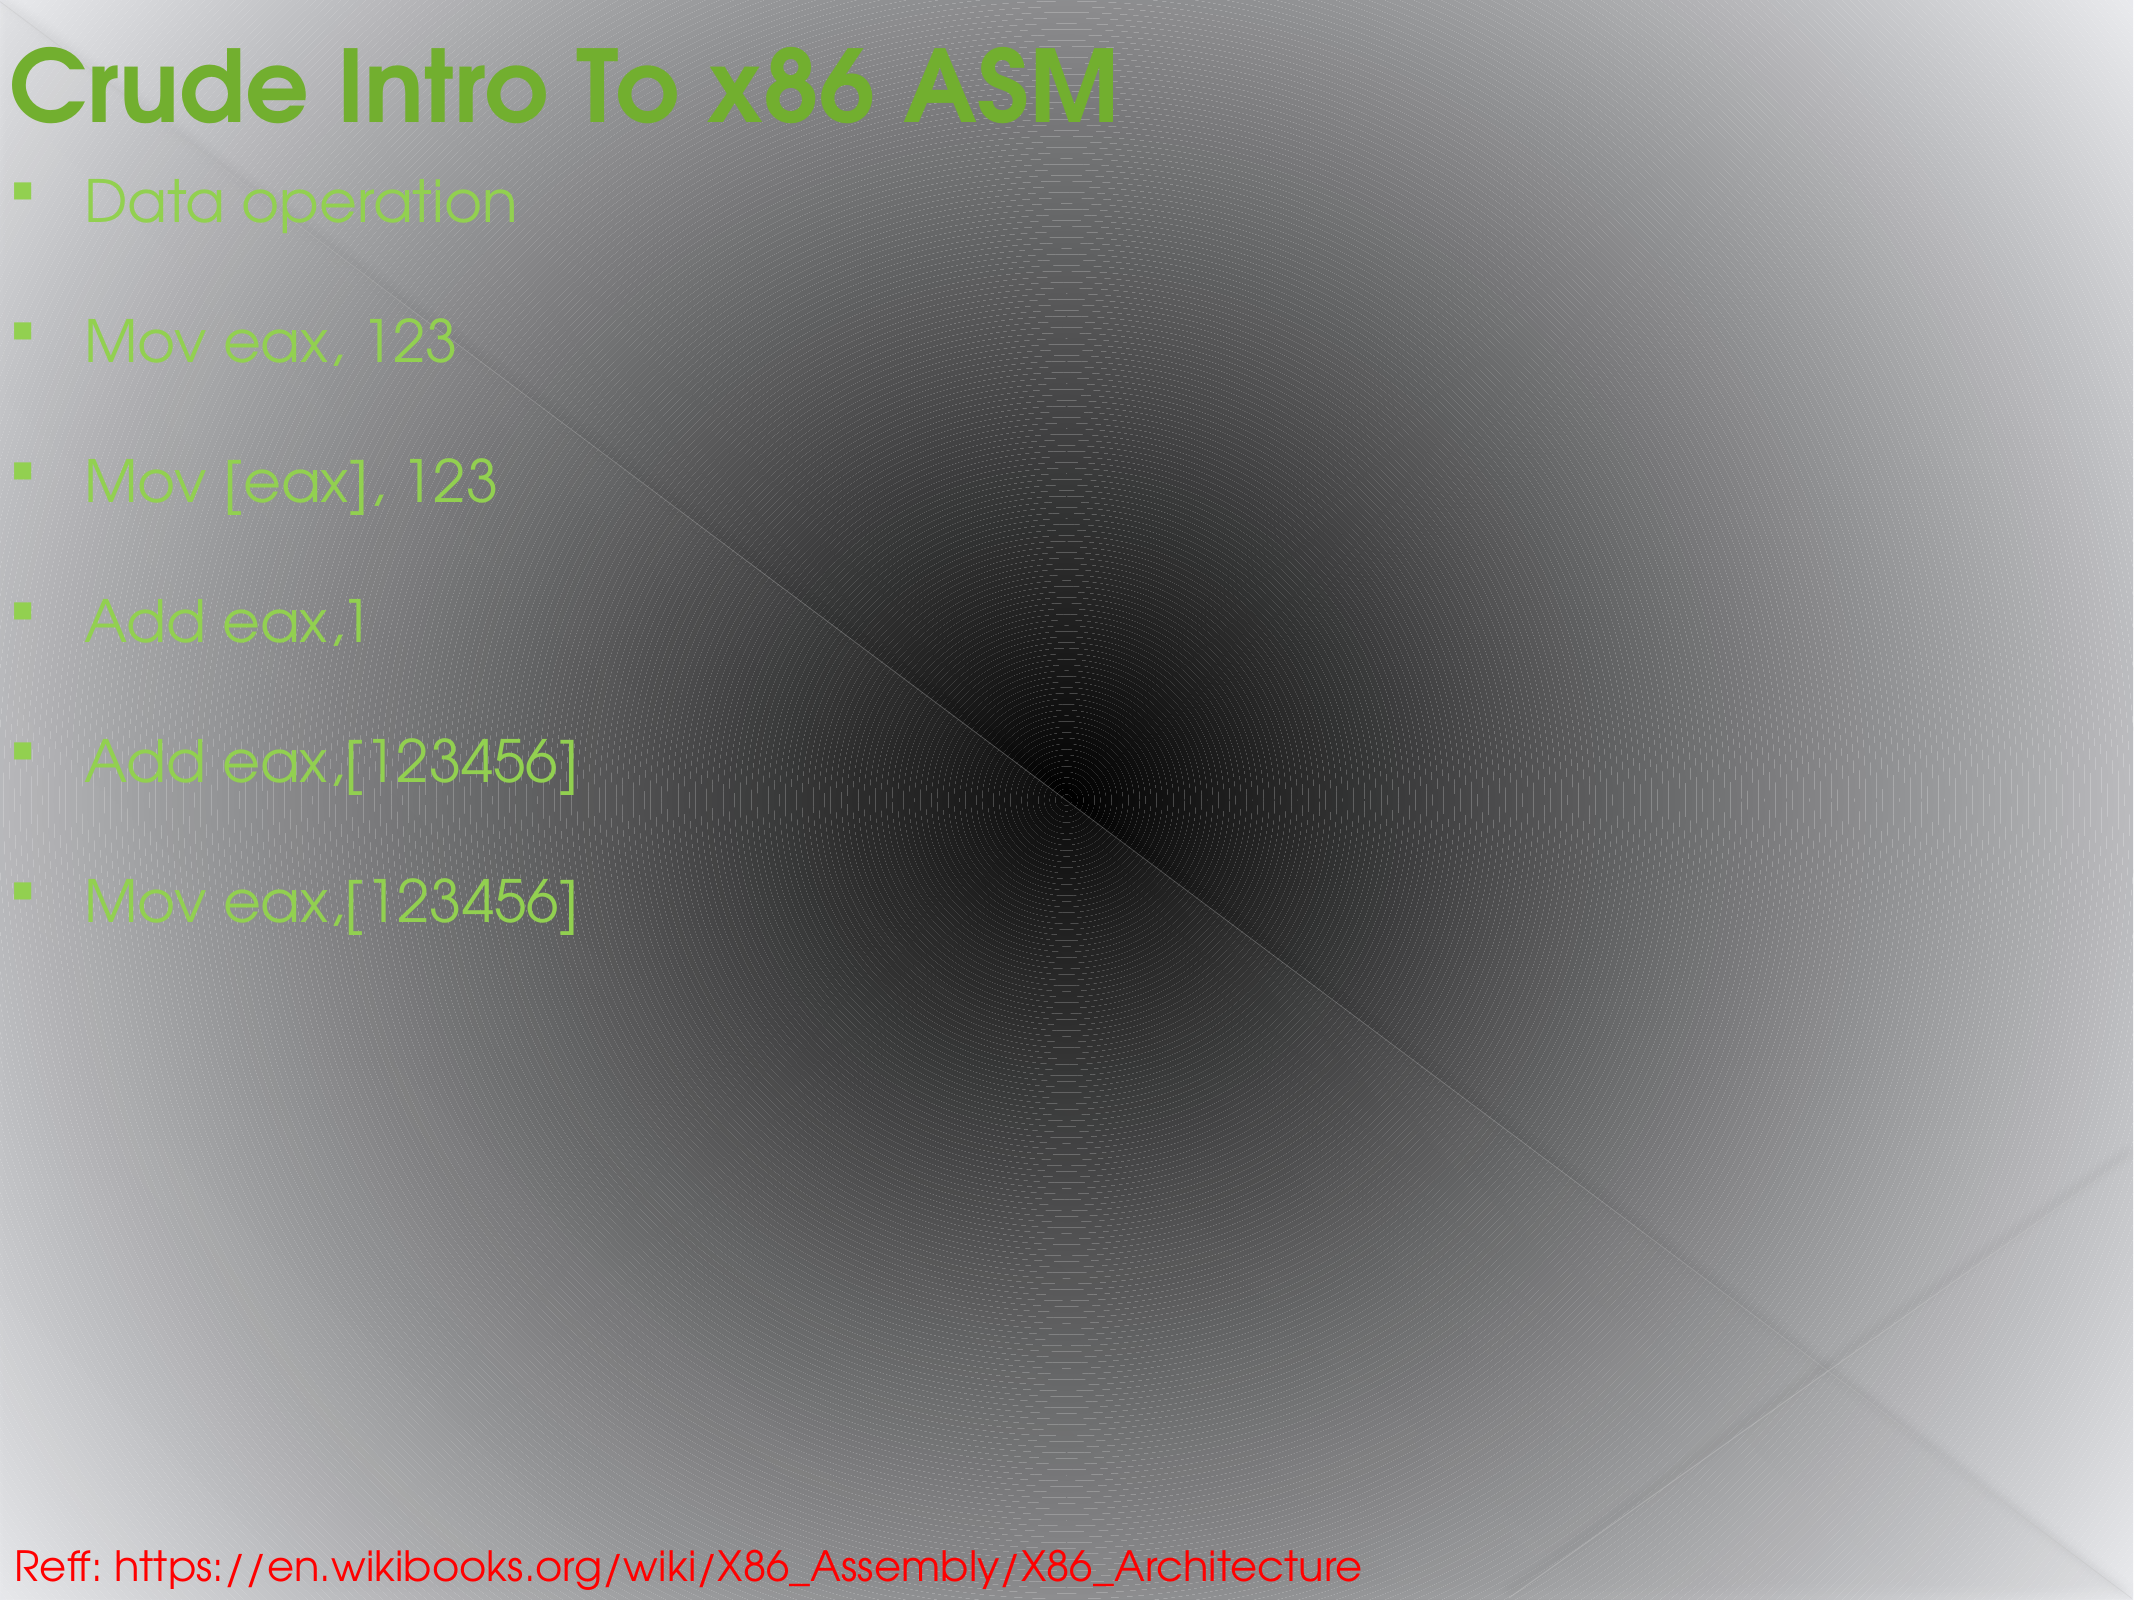

Crude Intro To x86 ASM
Data operation

Mov eax, 123

Mov [eax], 123

Add eax,1

Add eax,[123456]

Mov eax,[123456]

Reff: https://en.wikibooks.org/wiki/X86_Assembly/X86_Architecture